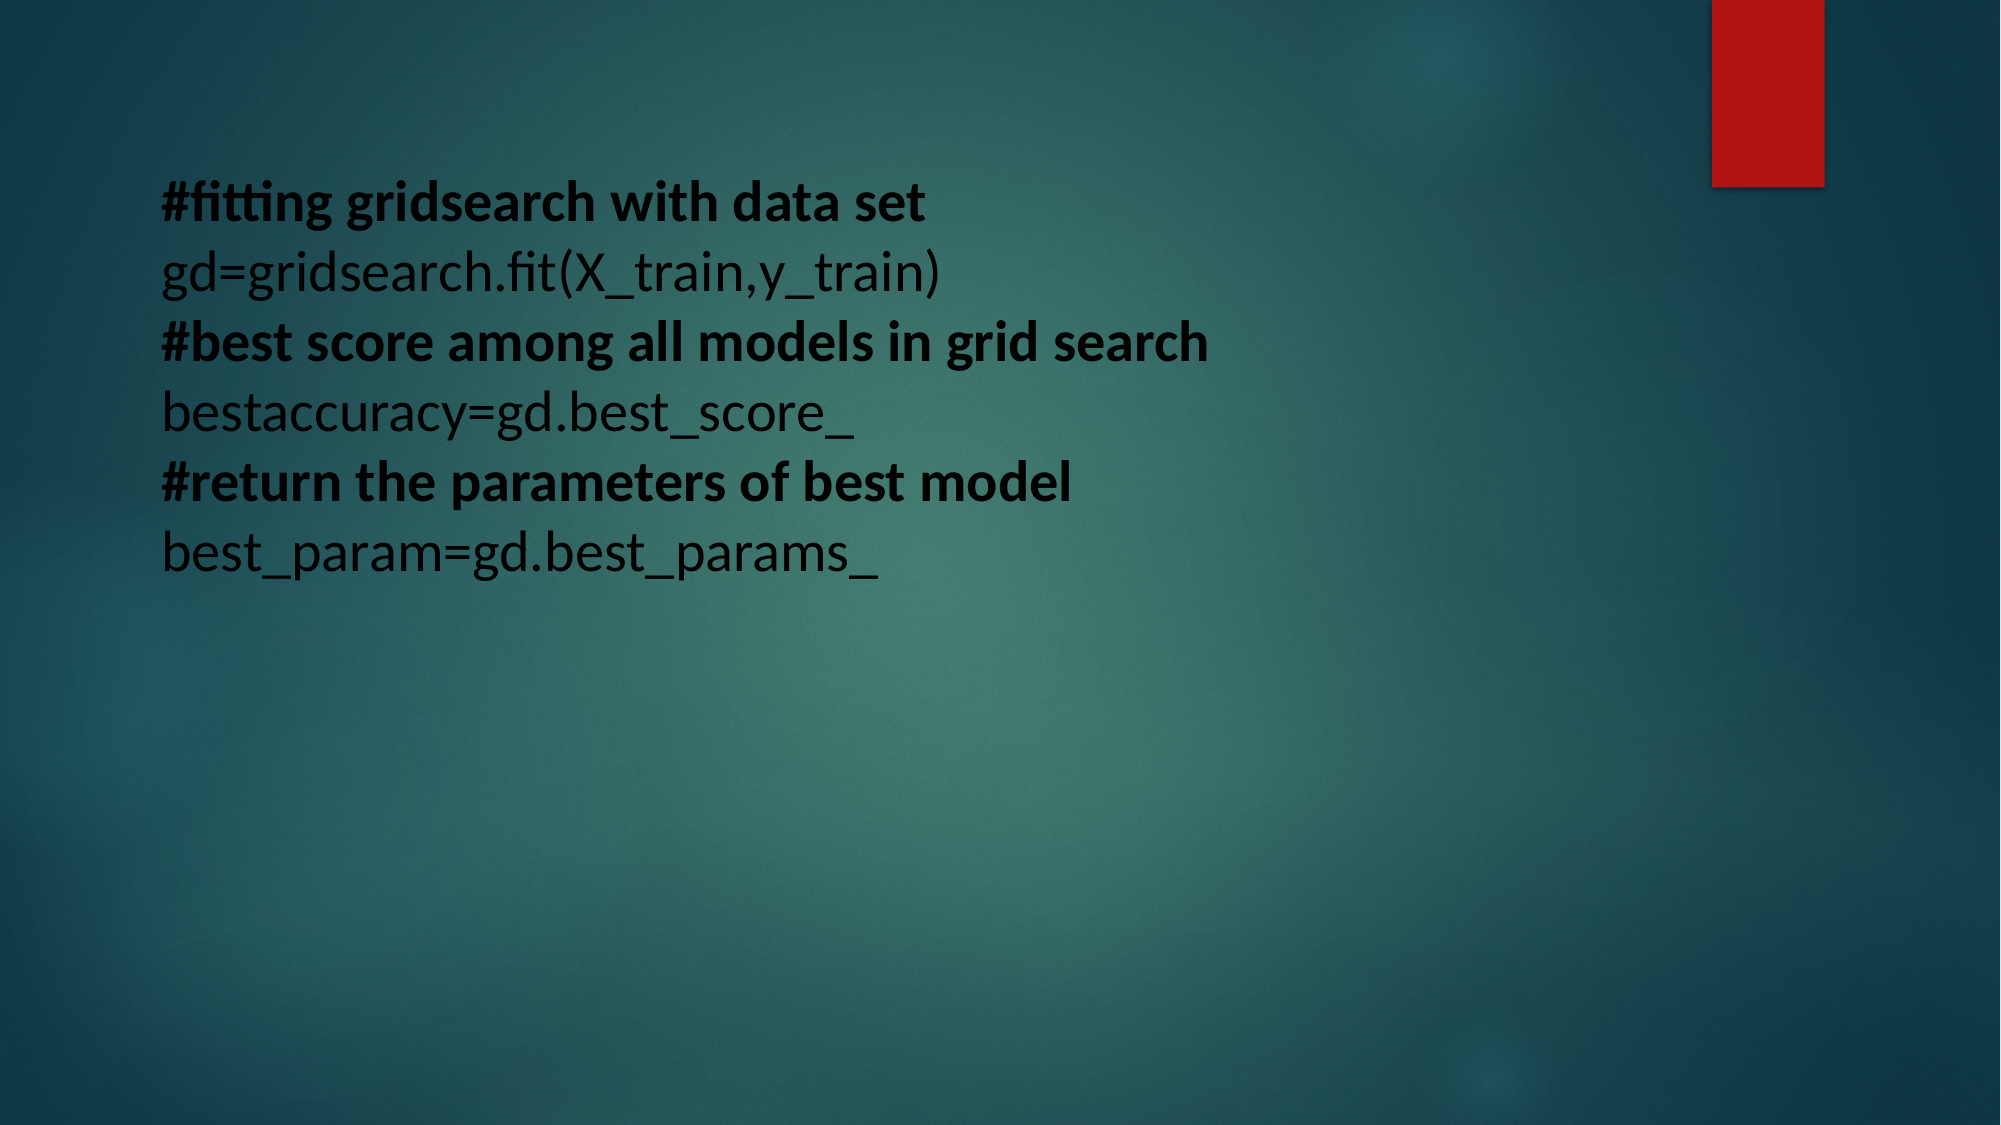

#fitting gridsearch with data set
gd=gridsearch.fit(X_train,y_train)
#best score among all models in grid search
bestaccuracy=gd.best_score_
#return the parameters of best model
best_param=gd.best_params_